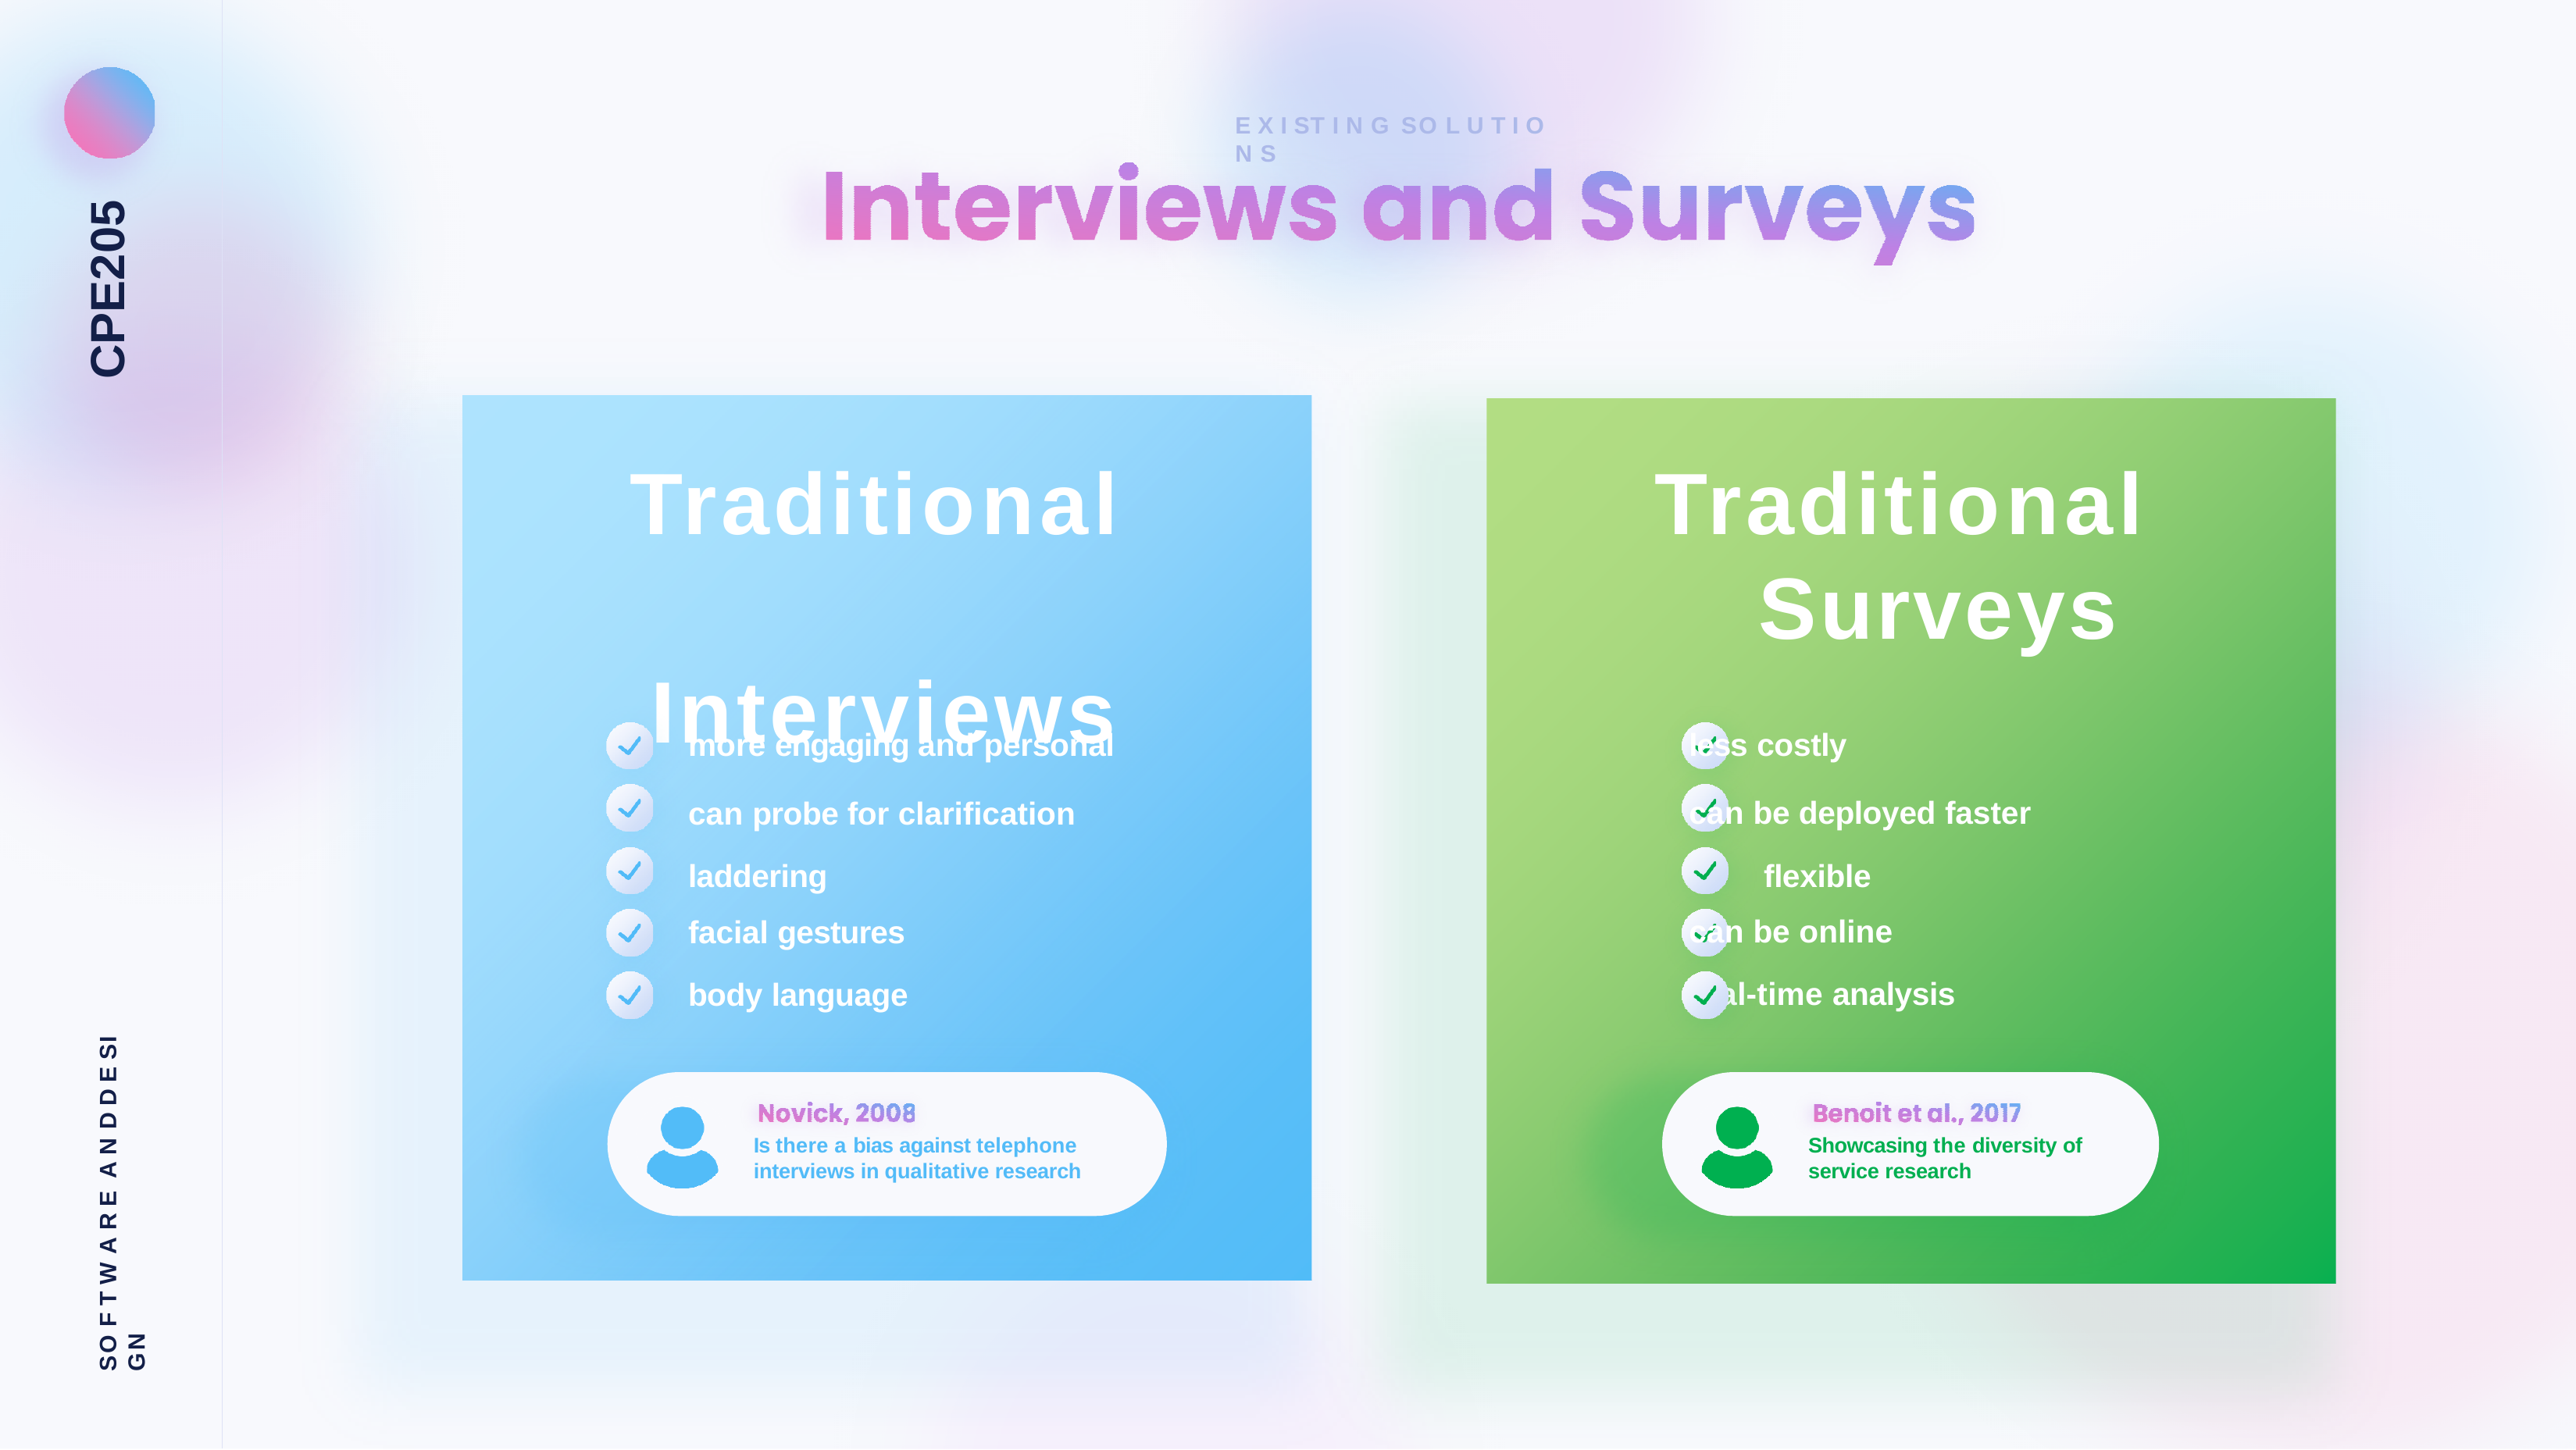

E X I ST I N G SO L U T I O N S

CPE205

# Traditional  Interviews
Traditional  Surveys
less costly
can be deployed faster  flexible
can be online
real-time analysis

more engaging and personal
can probe for clarification  laddering
facial gestures
body language

SO F T W A R E A N D D E SI GN

Is there a bias against telephone  interviews in qualitative research
Showcasing the diversity of  service research